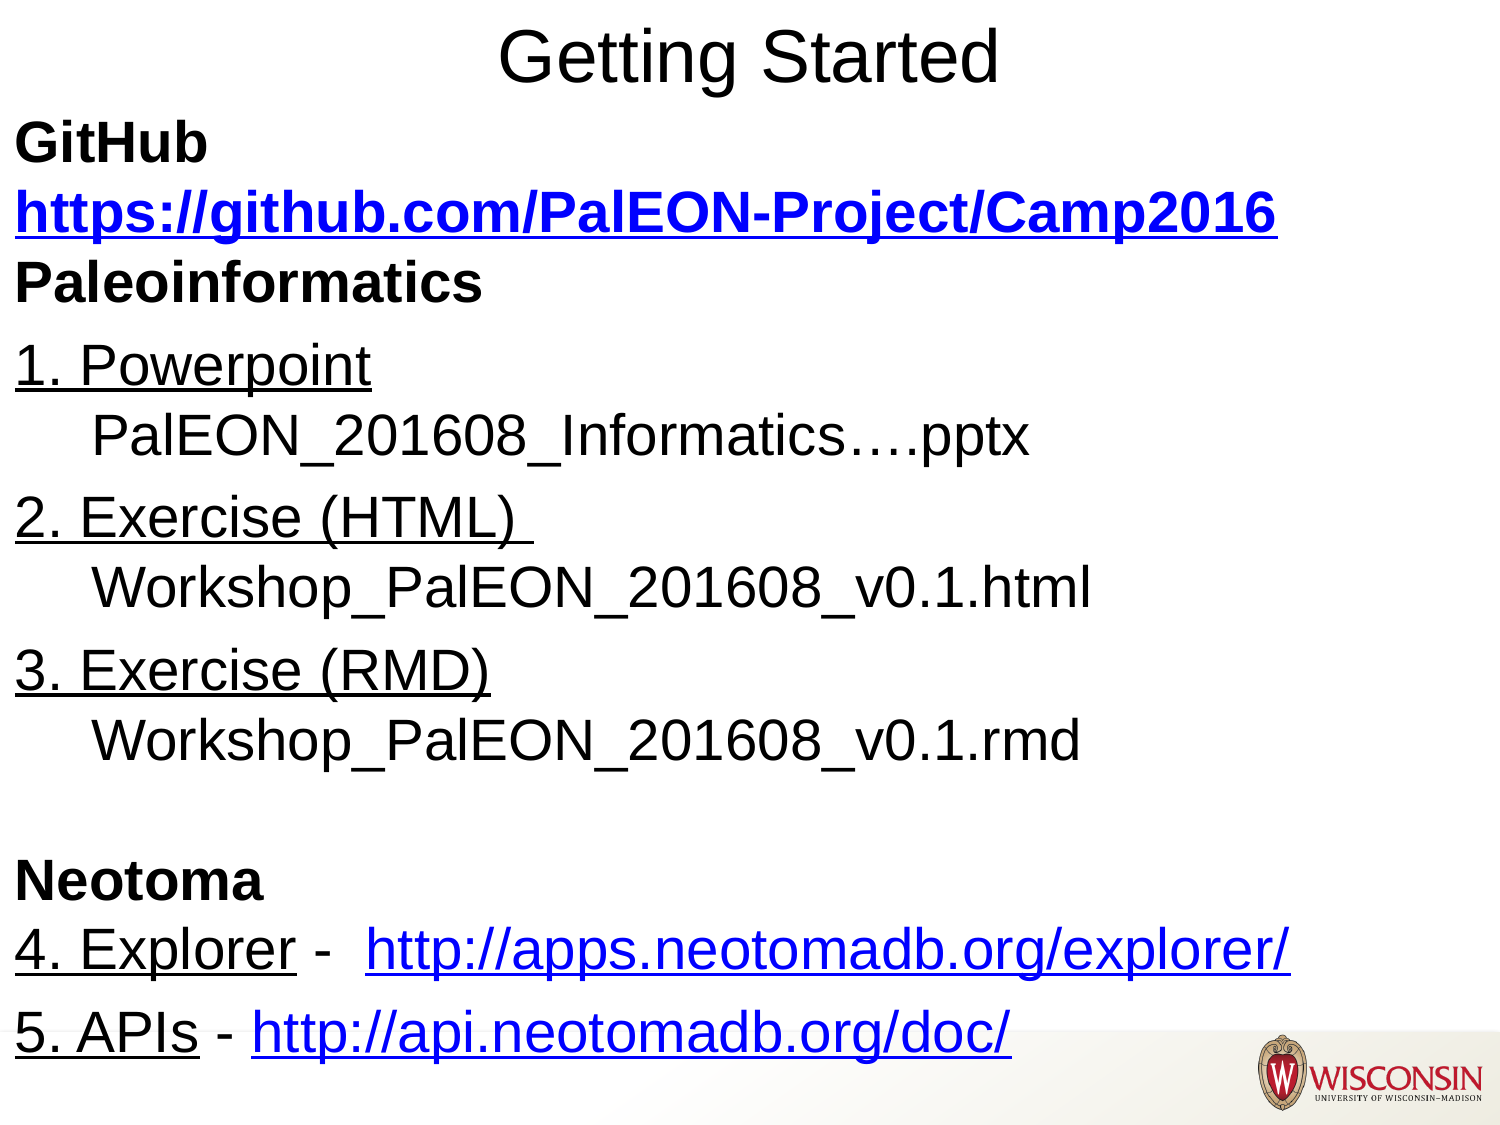

# Getting Started
GitHub
https://github.com/PalEON-Project/Camp2016
Paleoinformatics
1. Powerpoint           PalEON_201608_Informatics….pptx
2. Exercise (HTML)  Workshop_PalEON_201608_v0.1.html
3. Exercise (RMD) Workshop_PalEON_201608_v0.1.rmd

Neotoma
4. Explorer -  http://apps.neotomadb.org/explorer/
5. APIs - http://api.neotomadb.org/doc/